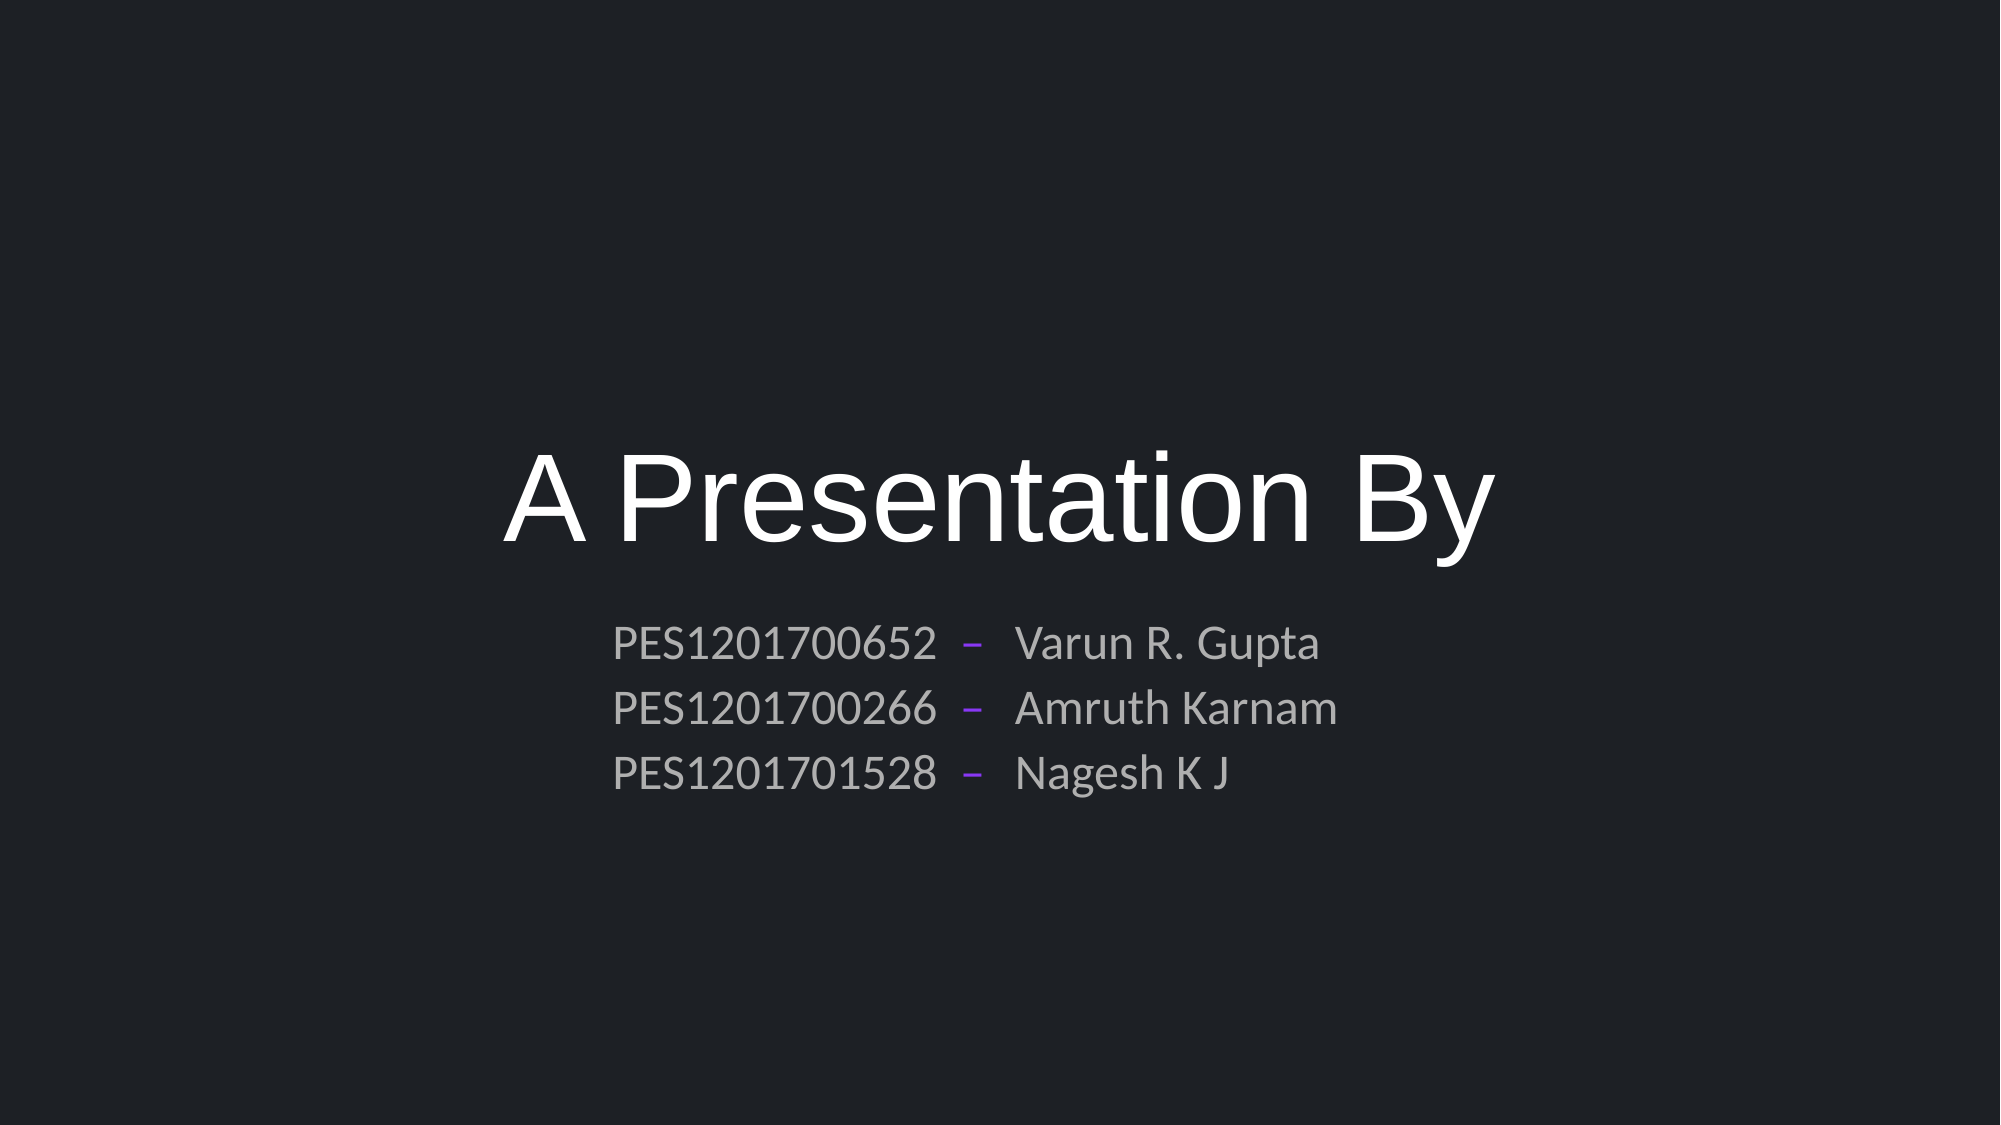

# A Presentation By
| PES1201700652 – | Varun R. Gupta |
| --- | --- |
| PES1201700266 – | Amruth Karnam |
| PES1201701528 – | Nagesh K J |